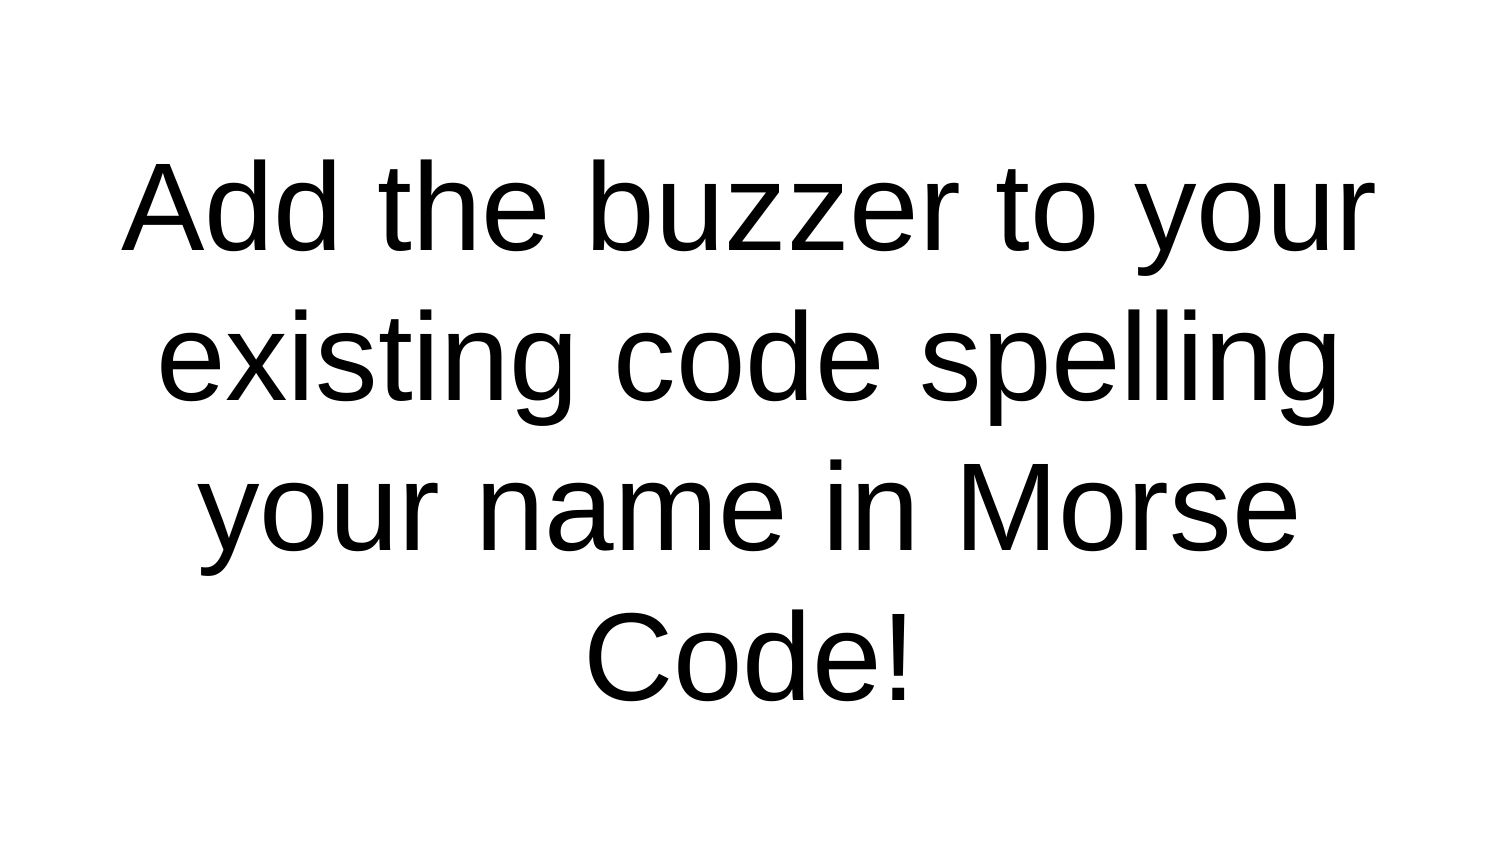

# Add the buzzer to your existing code spelling your name in Morse Code!